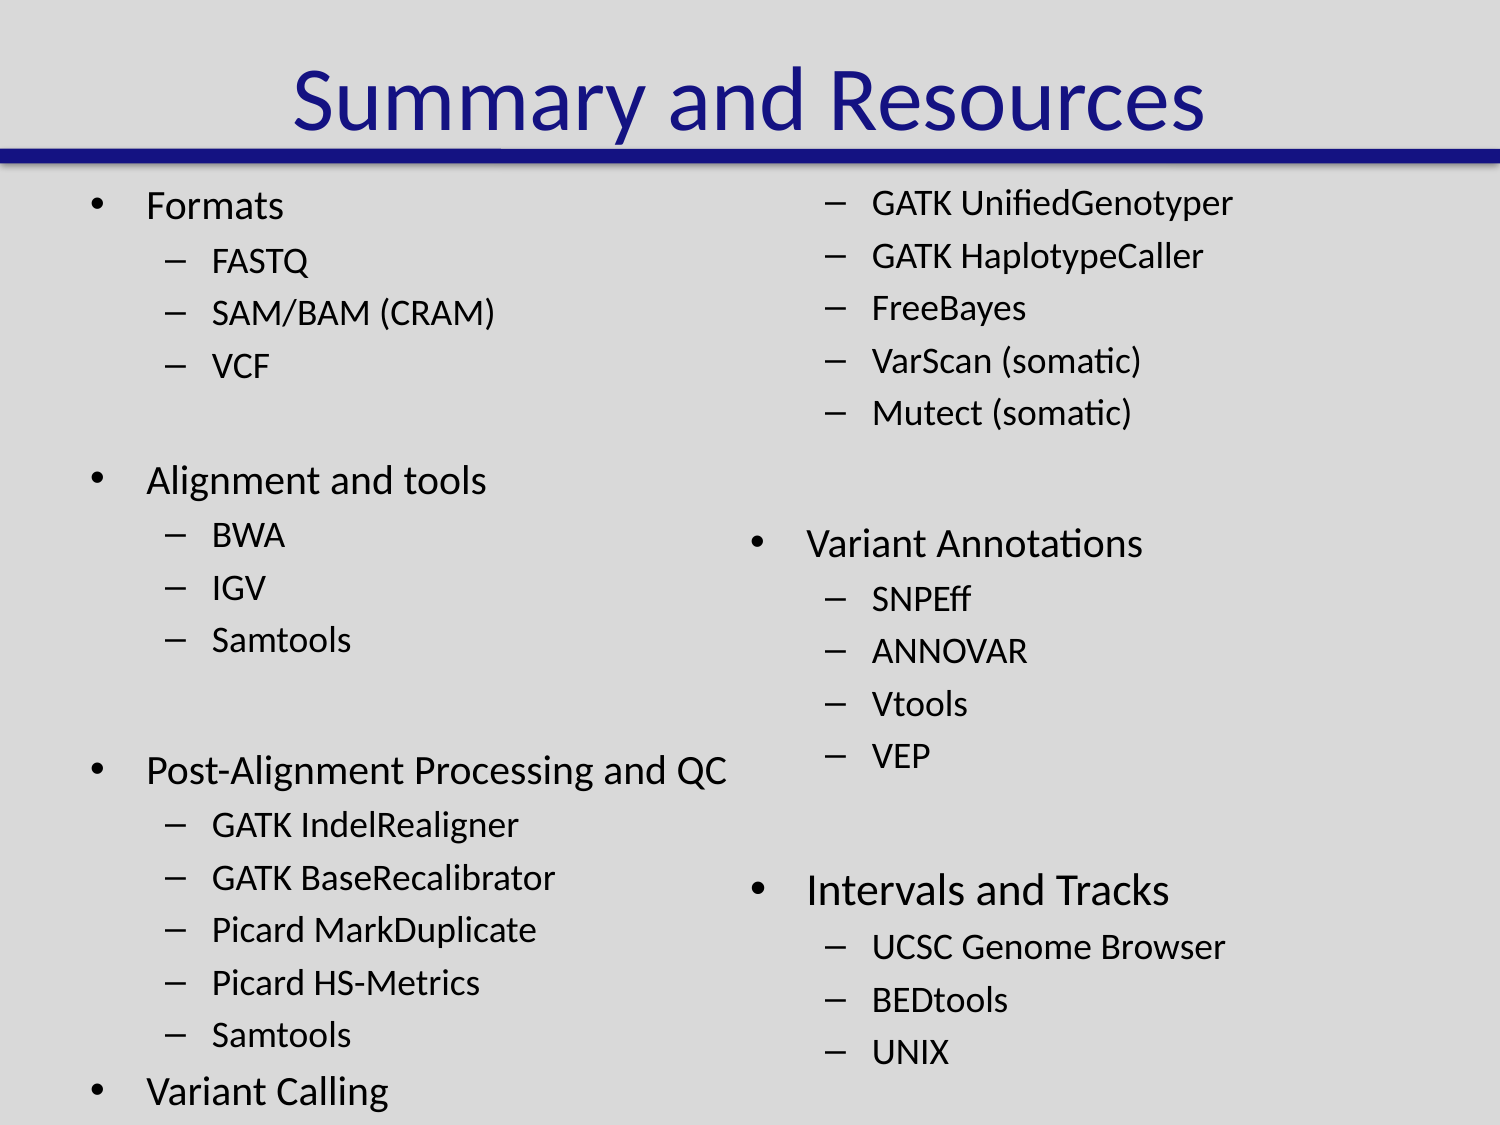

# Summary and Resources
Formats
FASTQ
SAM/BAM (CRAM)
VCF

Alignment and tools
BWA
IGV
Samtools

Post-Alignment Processing and QC
GATK IndelRealigner
GATK BaseRecalibrator
Picard MarkDuplicate
Picard HS-Metrics
Samtools
Variant Calling
GATK UnifiedGenotyper
GATK HaplotypeCaller
FreeBayes
VarScan (somatic)
Mutect (somatic)

Variant Annotations
SNPEff
ANNOVAR
Vtools
VEP

Intervals and Tracks
UCSC Genome Browser
BEDtools
UNIX